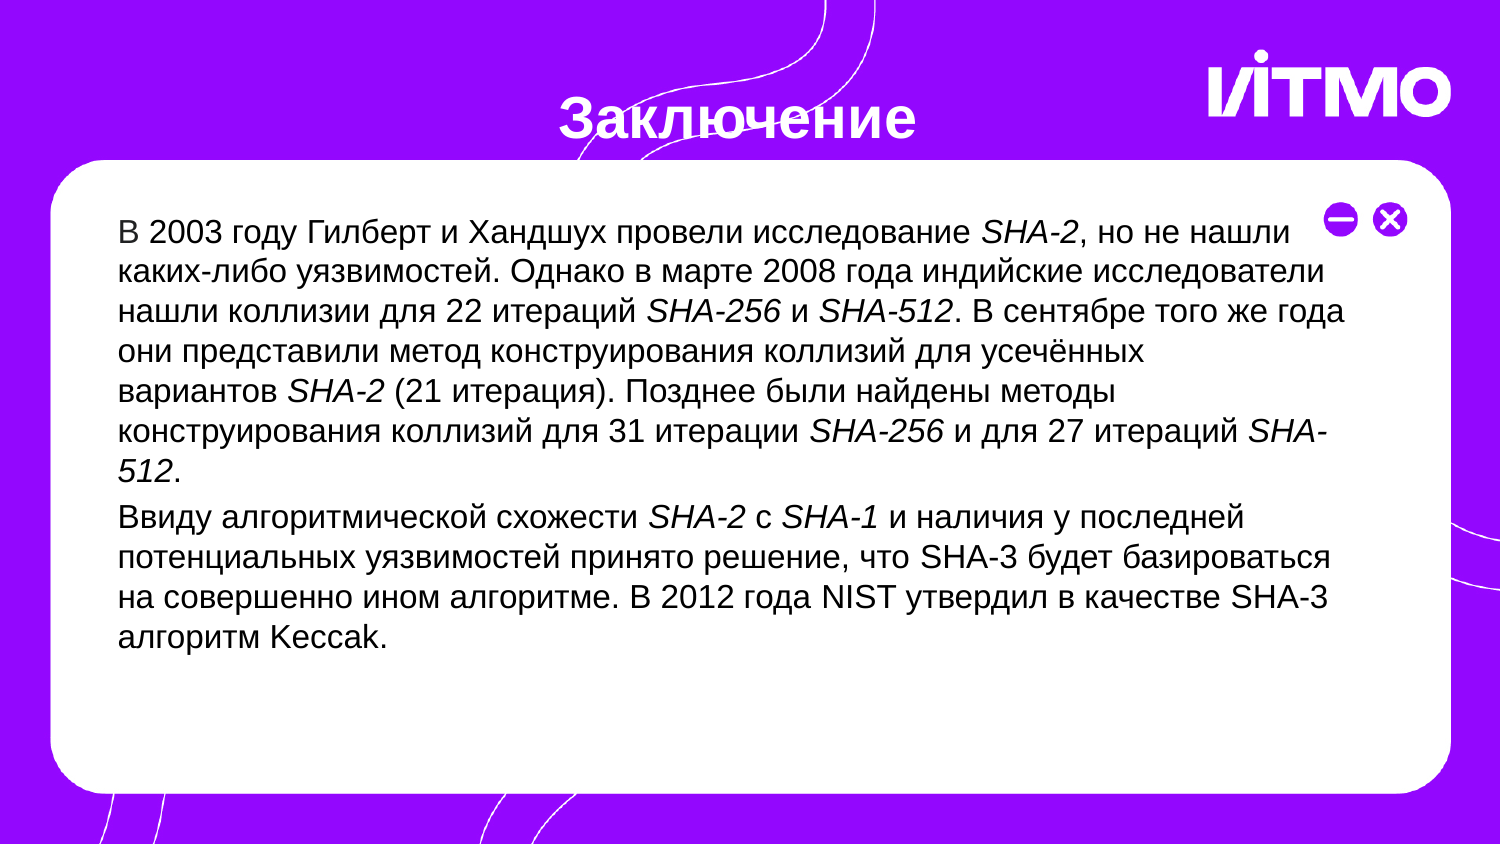

# Заключение
В 2003 году Гилберт и Хандшух провели исследование SHA-2, но не нашли каких-либо уязвимостей. Однако в марте 2008 года индийские исследователи нашли коллизии для 22 итераций SHA-256 и SHA-512. В сентябре того же года они представили метод конструирования коллизий для усечённых вариантов SHA-2 (21 итерация). Позднее были найдены методы конструирования коллизий для 31 итерации SHA-256 и для 27 итераций SHA-512.
Ввиду алгоритмической схожести SHA-2 с SHA-1 и наличия у последней потенциальных уязвимостей принято решение, что SHA-3 будет базироваться на совершенно ином алгоритме. В 2012 года NIST утвердил в качестве SHA-3 алгоритм Keccak.